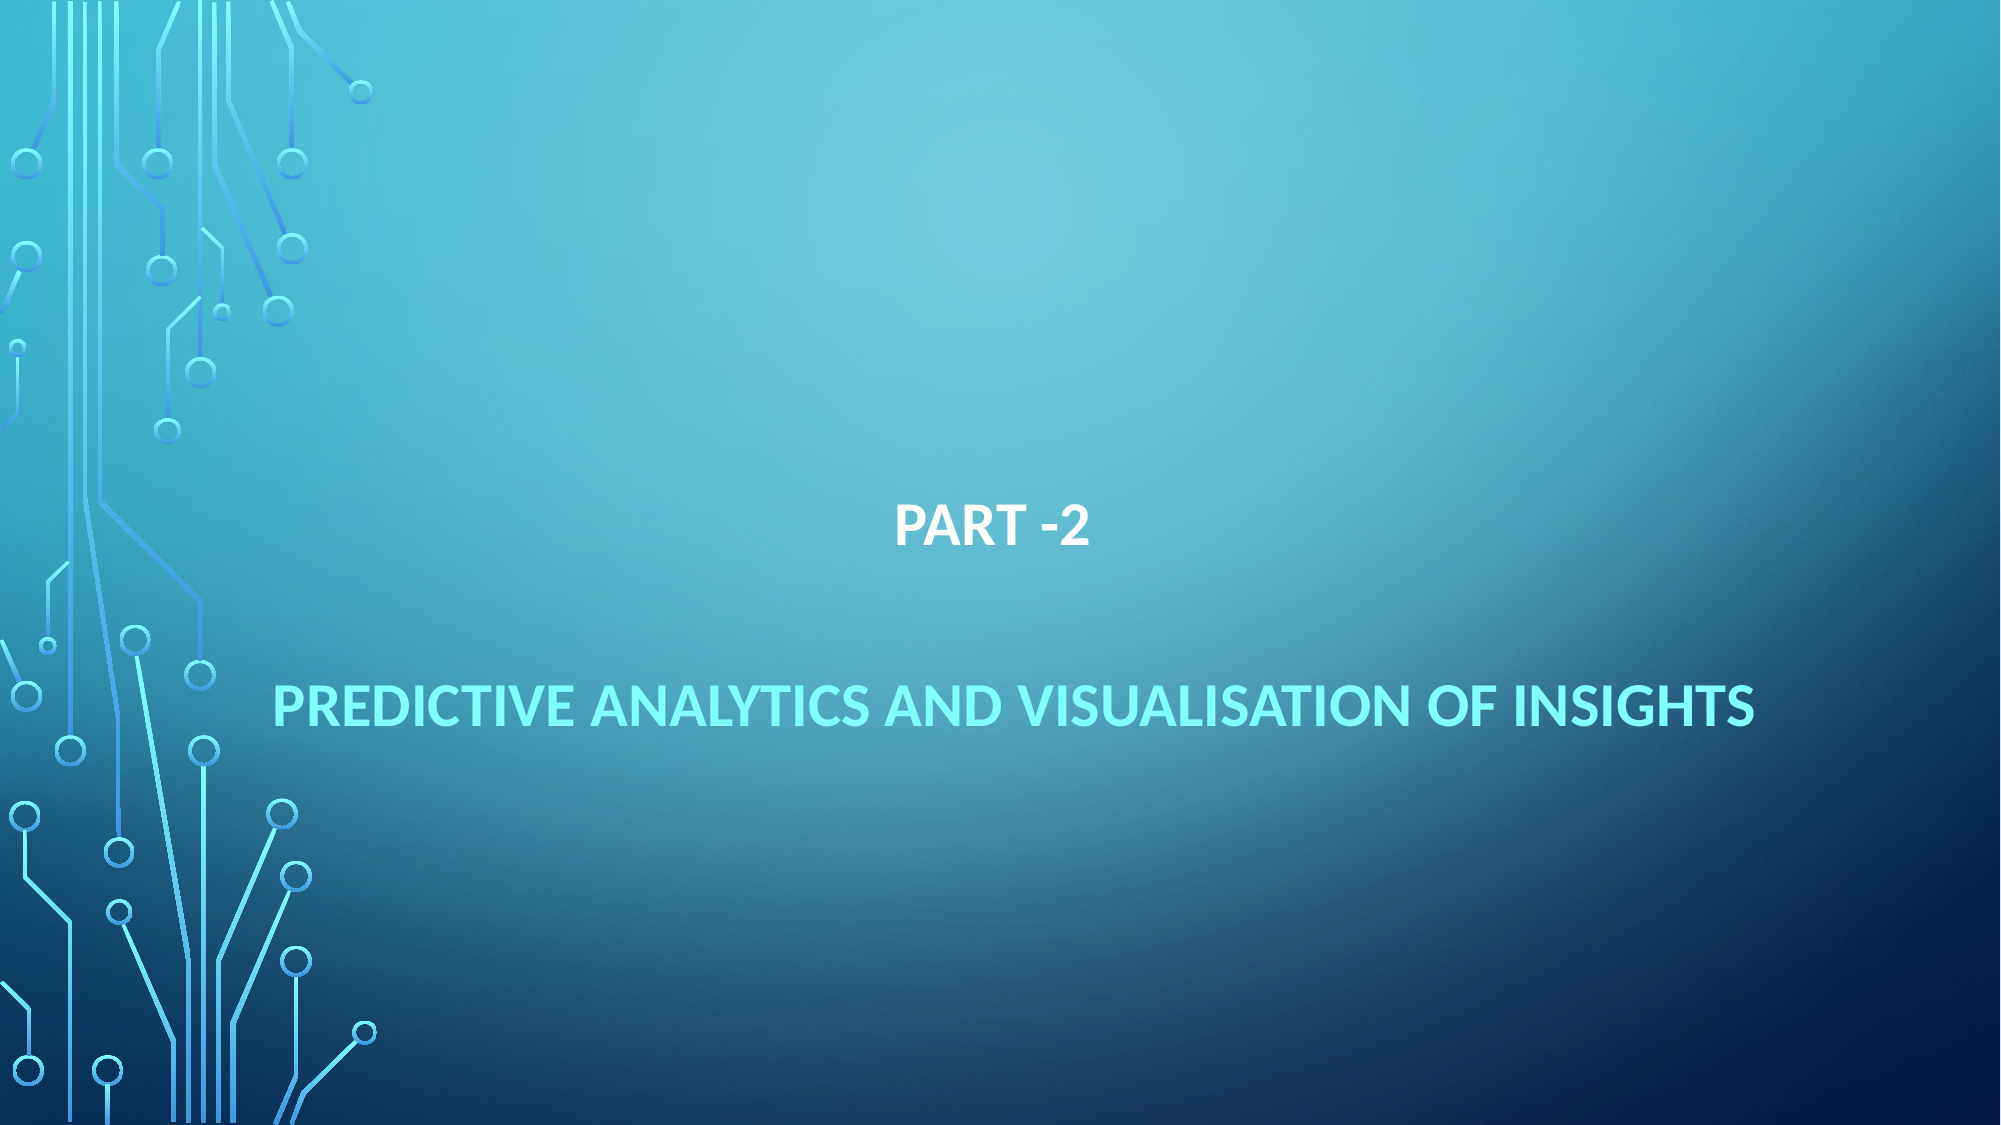

# Part -2
Predictive Analytics and Visualisation of Insights